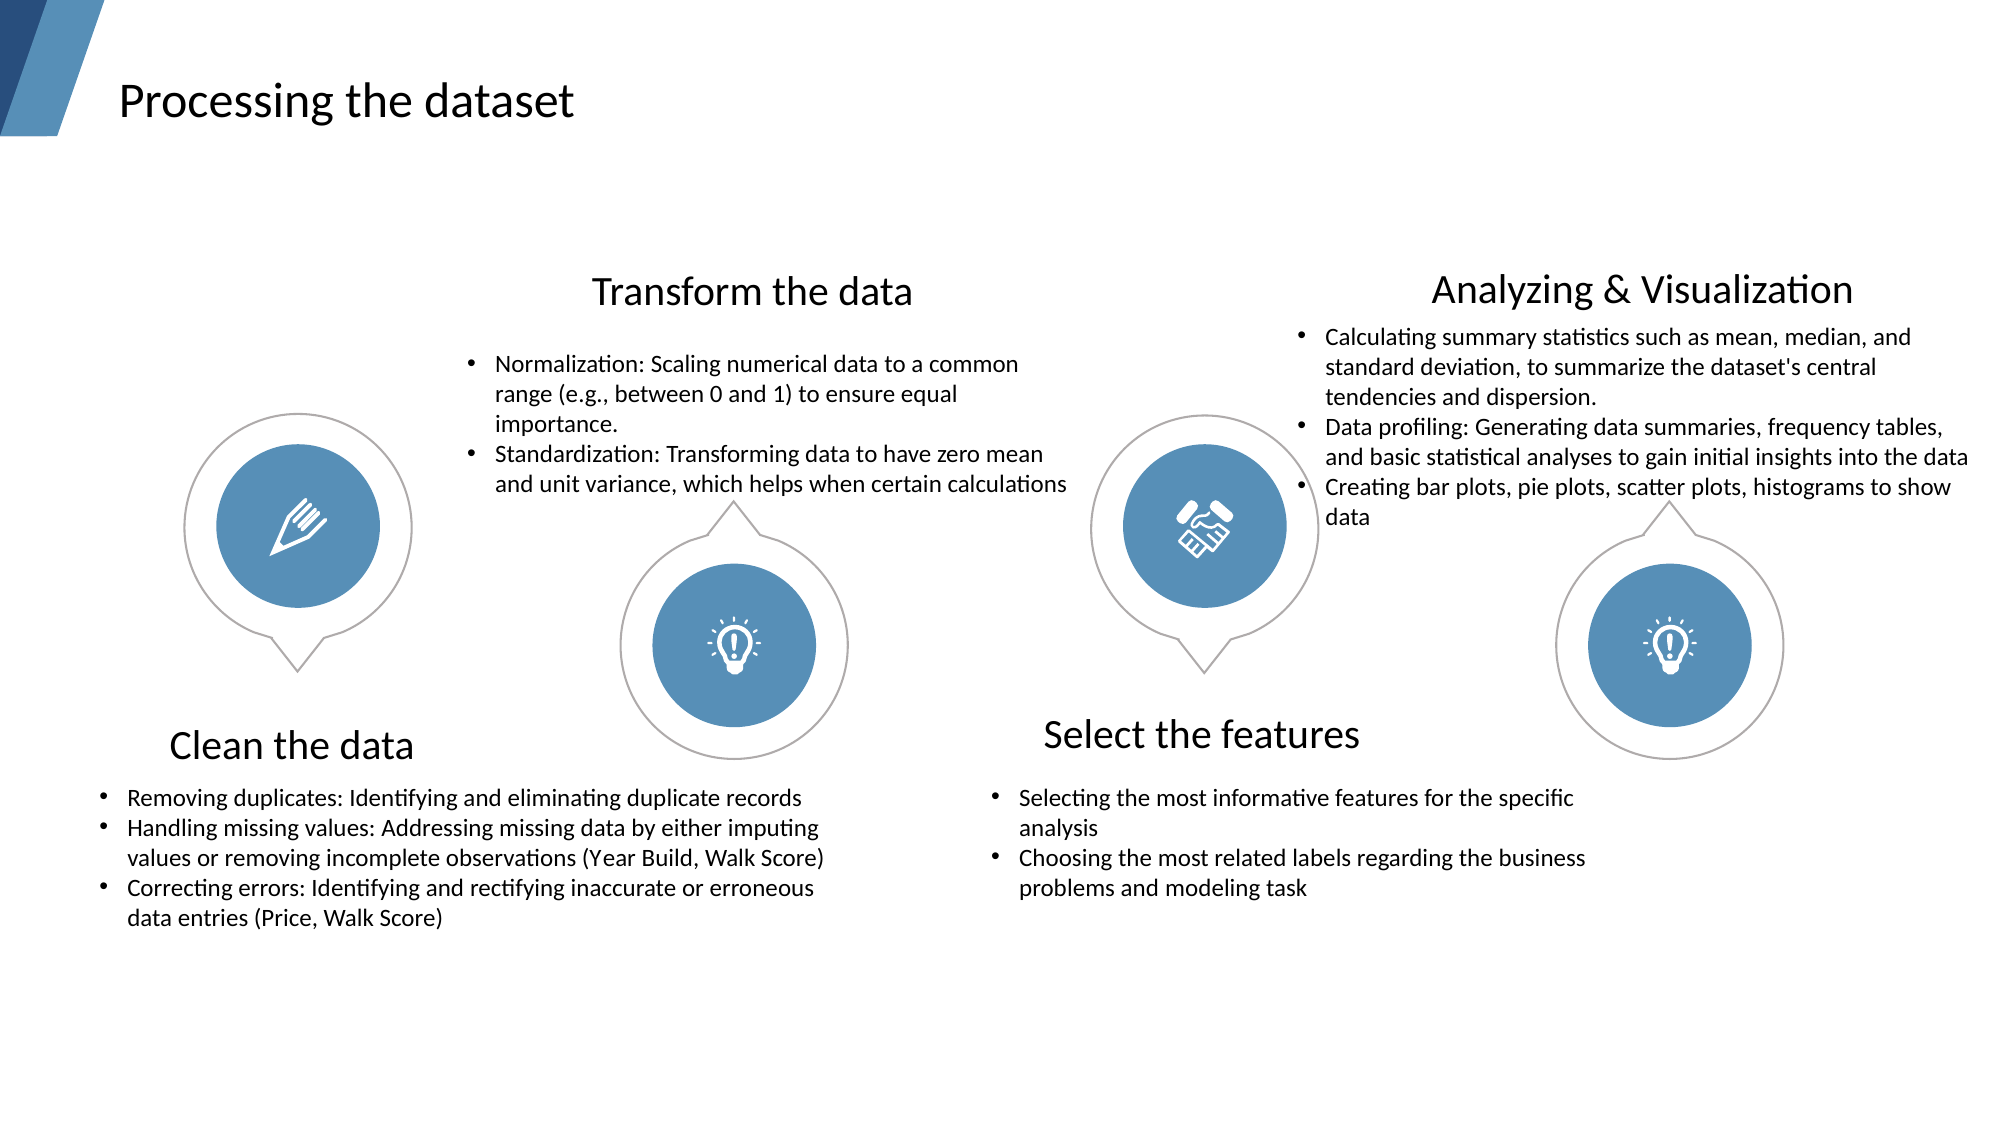

Processing the dataset
Analyzing & Visualization
Transform the data
Calculating summary statistics such as mean, median, and standard deviation, to summarize the dataset's central tendencies and dispersion.
Data profiling: Generating data summaries, frequency tables, and basic statistical analyses to gain initial insights into the data
Creating bar plots, pie plots, scatter plots, histograms to show data
Normalization: Scaling numerical data to a common range (e.g., between 0 and 1) to ensure equal importance.
Standardization: Transforming data to have zero mean and unit variance, which helps when certain calculations

Select the features
Clean the data
Removing duplicates: Identifying and eliminating duplicate records
Handling missing values: Addressing missing data by either imputing values or removing incomplete observations (Year Build, Walk Score)
Correcting errors: Identifying and rectifying inaccurate or erroneous data entries (Price, Walk Score)
Selecting the most informative features for the specific analysis
Choosing the most related labels regarding the business problems and modeling task